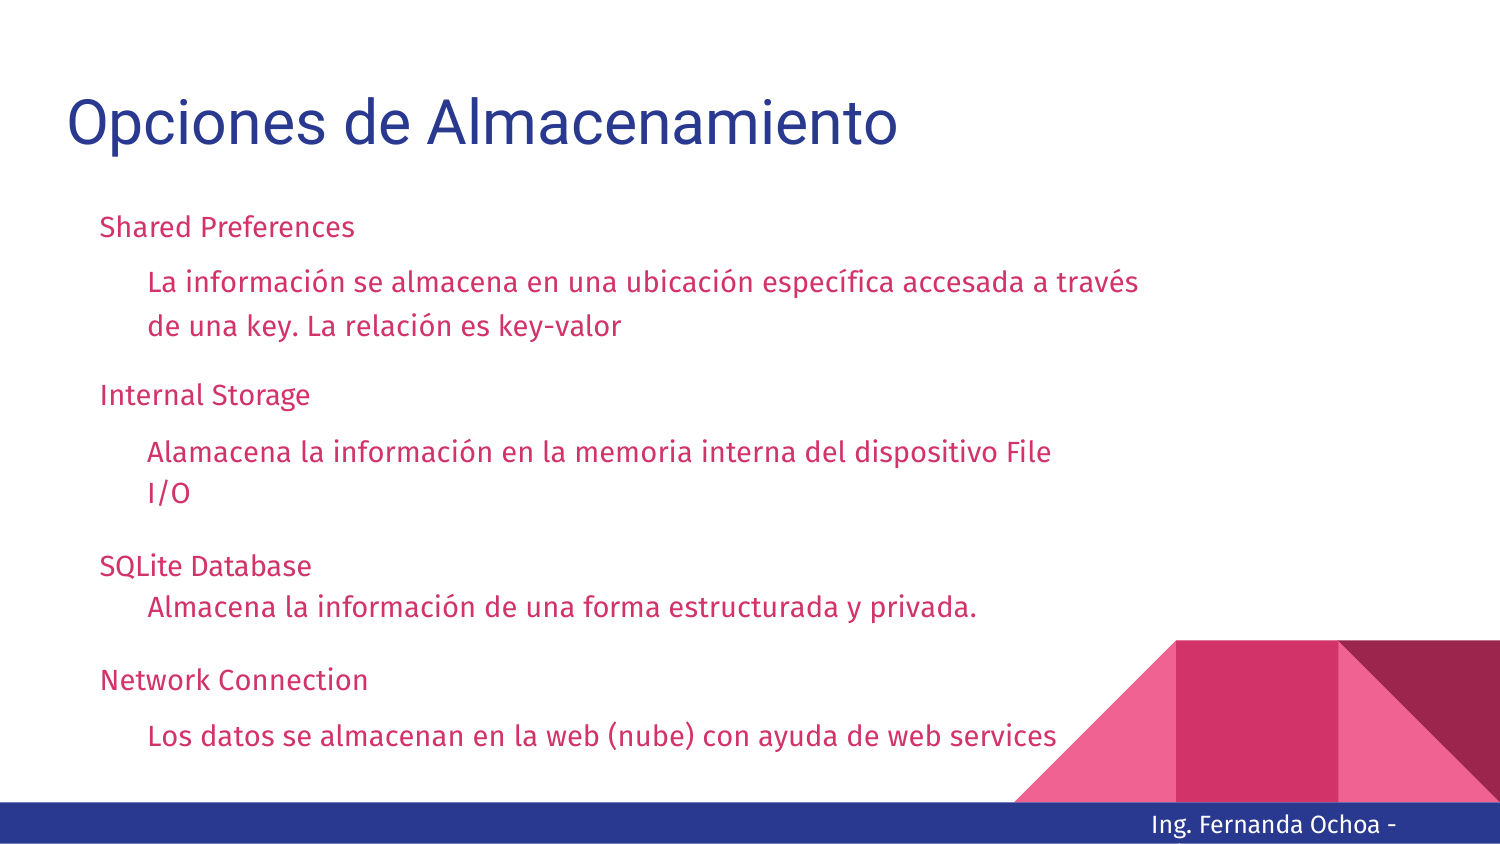

# Opciones de Almacenamiento
Shared Preferences

La información se almacena en una ubicación específica accesada a través de una key. La relación es key-valor

Internal Storage

Alamacena la información en la memoria interna del dispositivo File I/O

SQLite Database
Almacena la información de una forma estructurada y privada.

Network Connection

Los datos se almacenan en la web (nube) con ayuda de web services
Ing. Fernanda Ochoa - @imonsh